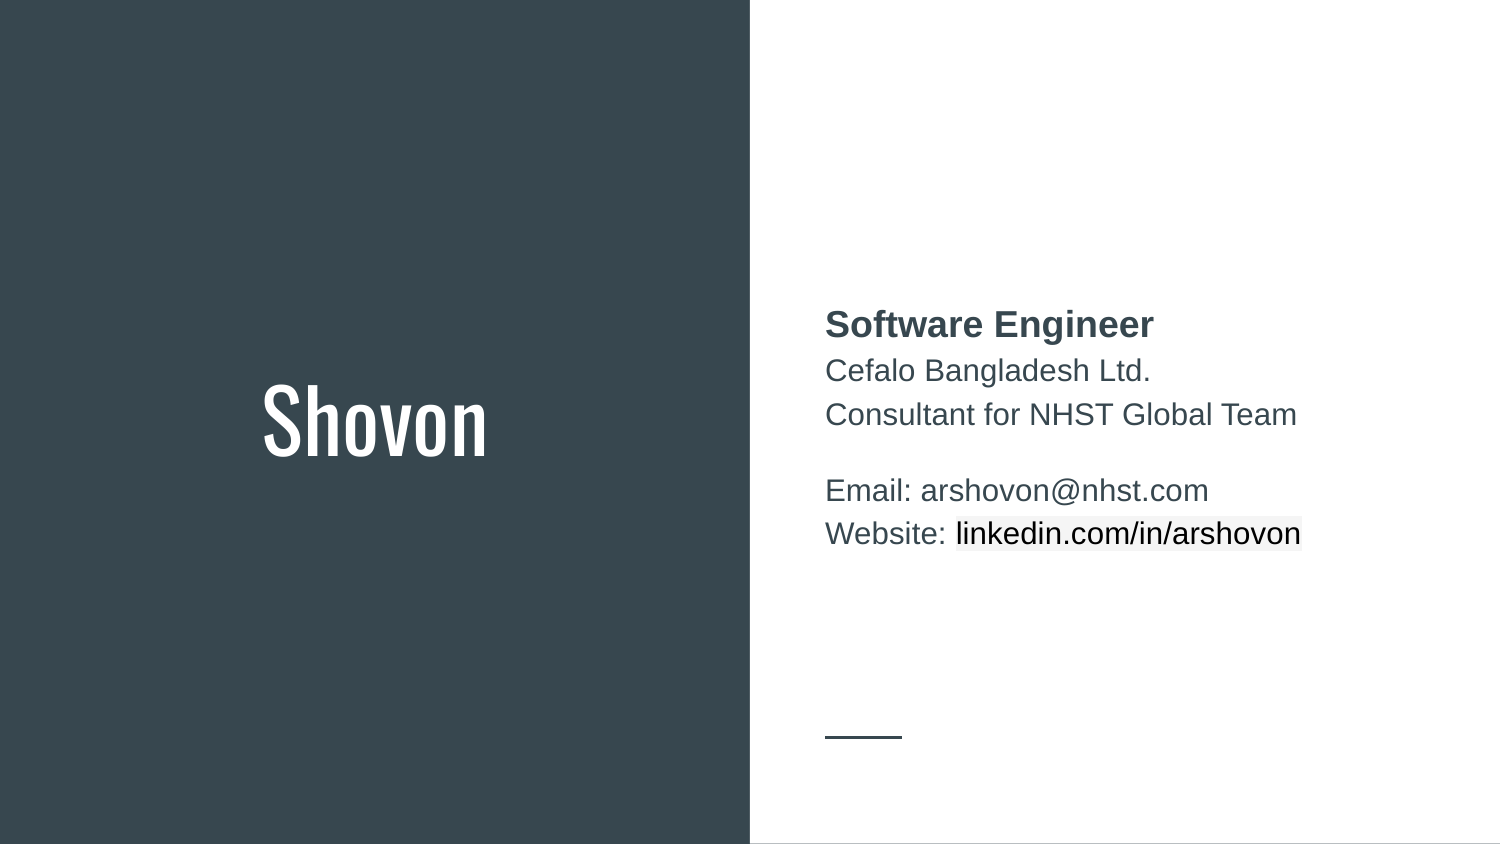

Software Engineer
Cefalo Bangladesh Ltd.
Consultant for NHST Global Team
Email: arshovon@nhst.com
Website: linkedin.com/in/arshovon
# Shovon